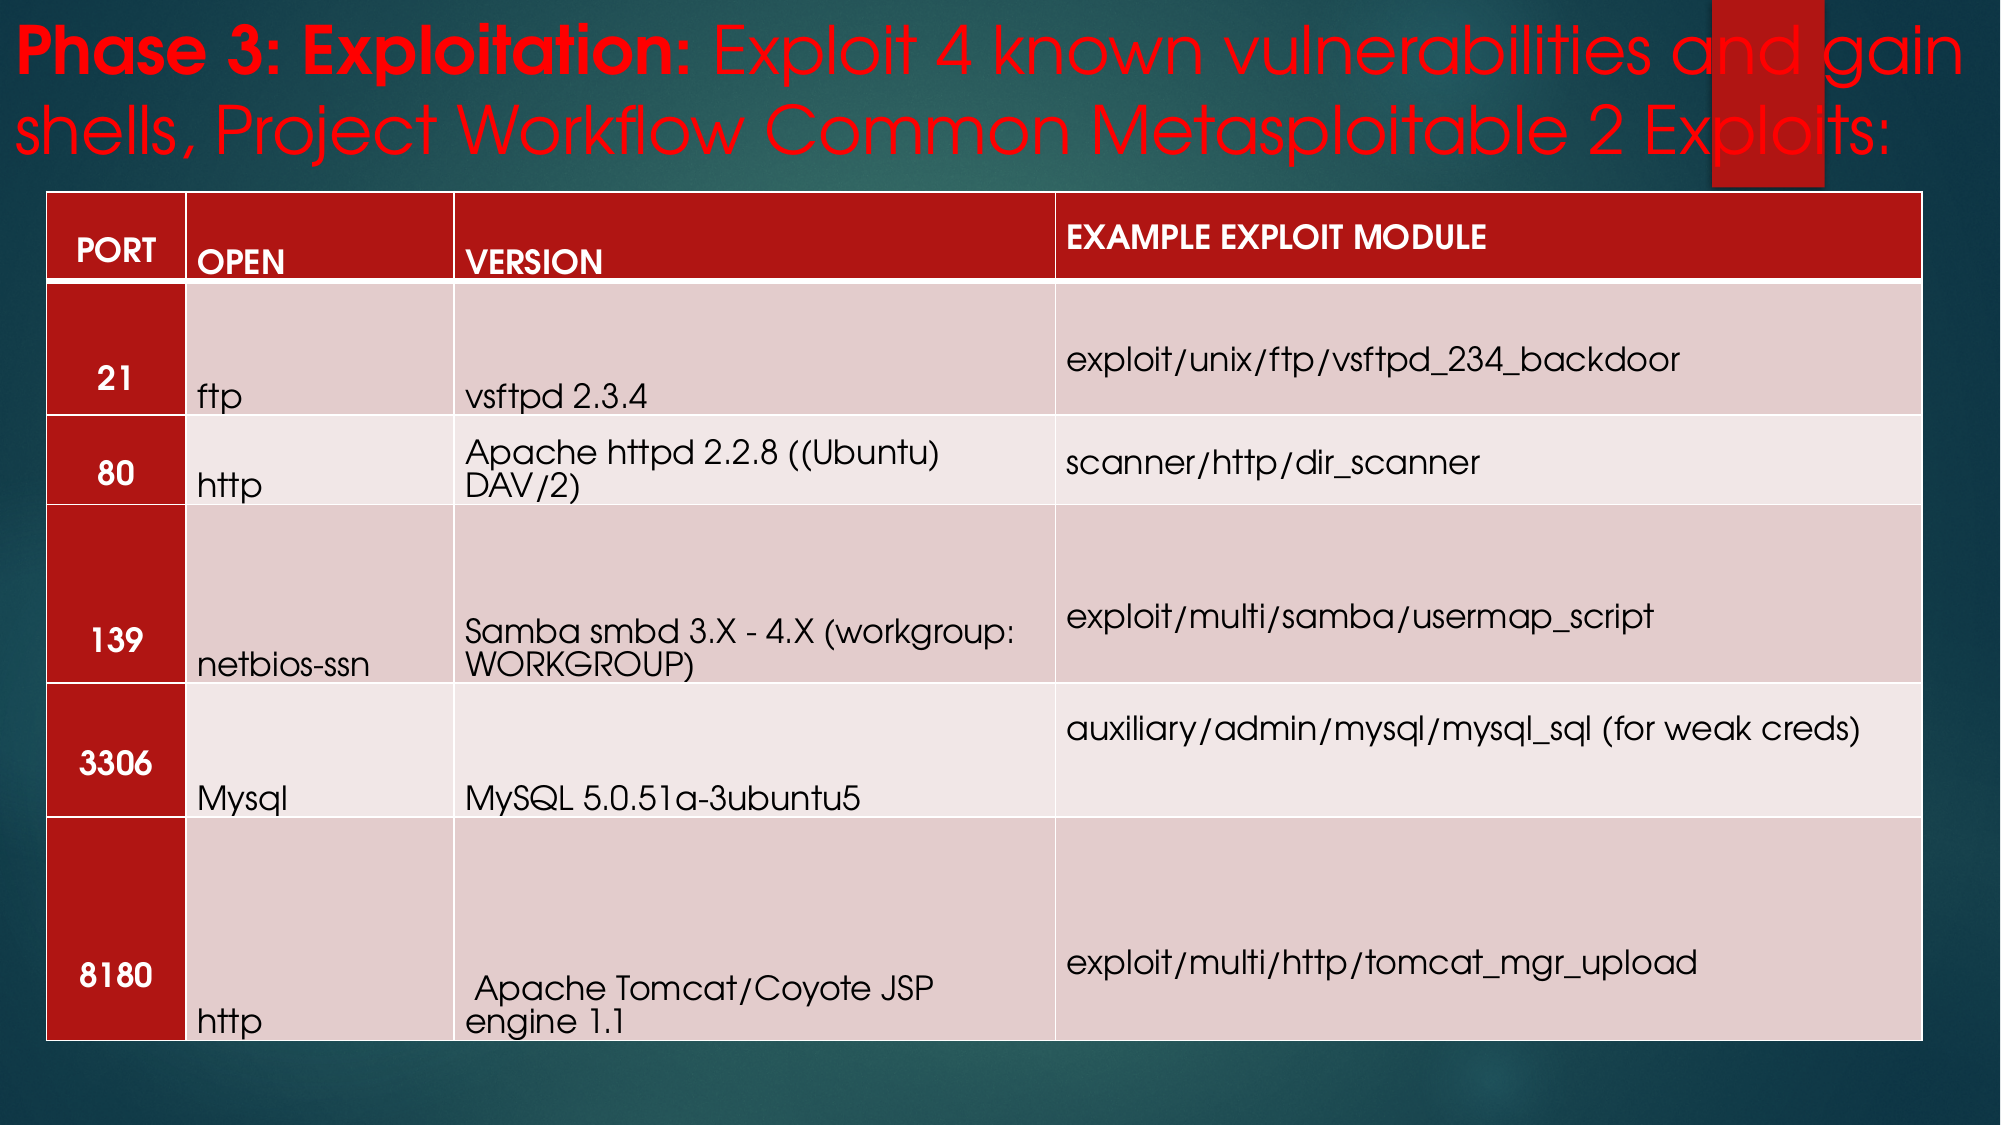

# Phase 3: Exploitation: Exploit 4 known vulnerabilities and gain shells, Project Workflow Common Metasploitable 2 Exploits:
| PORT | OPEN | VERSION | EXAMPLE EXPLOIT MODULE |
| --- | --- | --- | --- |
| 21 | ftp | vsftpd 2.3.4 | exploit/unix/ftp/vsftpd\_234\_backdoor |
| 80 | http | Apache httpd 2.2.8 ((Ubuntu) DAV/2) | scanner/http/dir\_scanner |
| 139 | netbios-ssn | Samba smbd 3.X - 4.X (workgroup: WORKGROUP) | exploit/multi/samba/usermap\_script |
| 3306 | Mysql | MySQL 5.0.51a-3ubuntu5 | auxiliary/admin/mysql/mysql\_sql (for weak creds) |
| 8180 | http | Apache Tomcat/Coyote JSP engine 1.1 | exploit/multi/http/tomcat\_mgr\_upload |